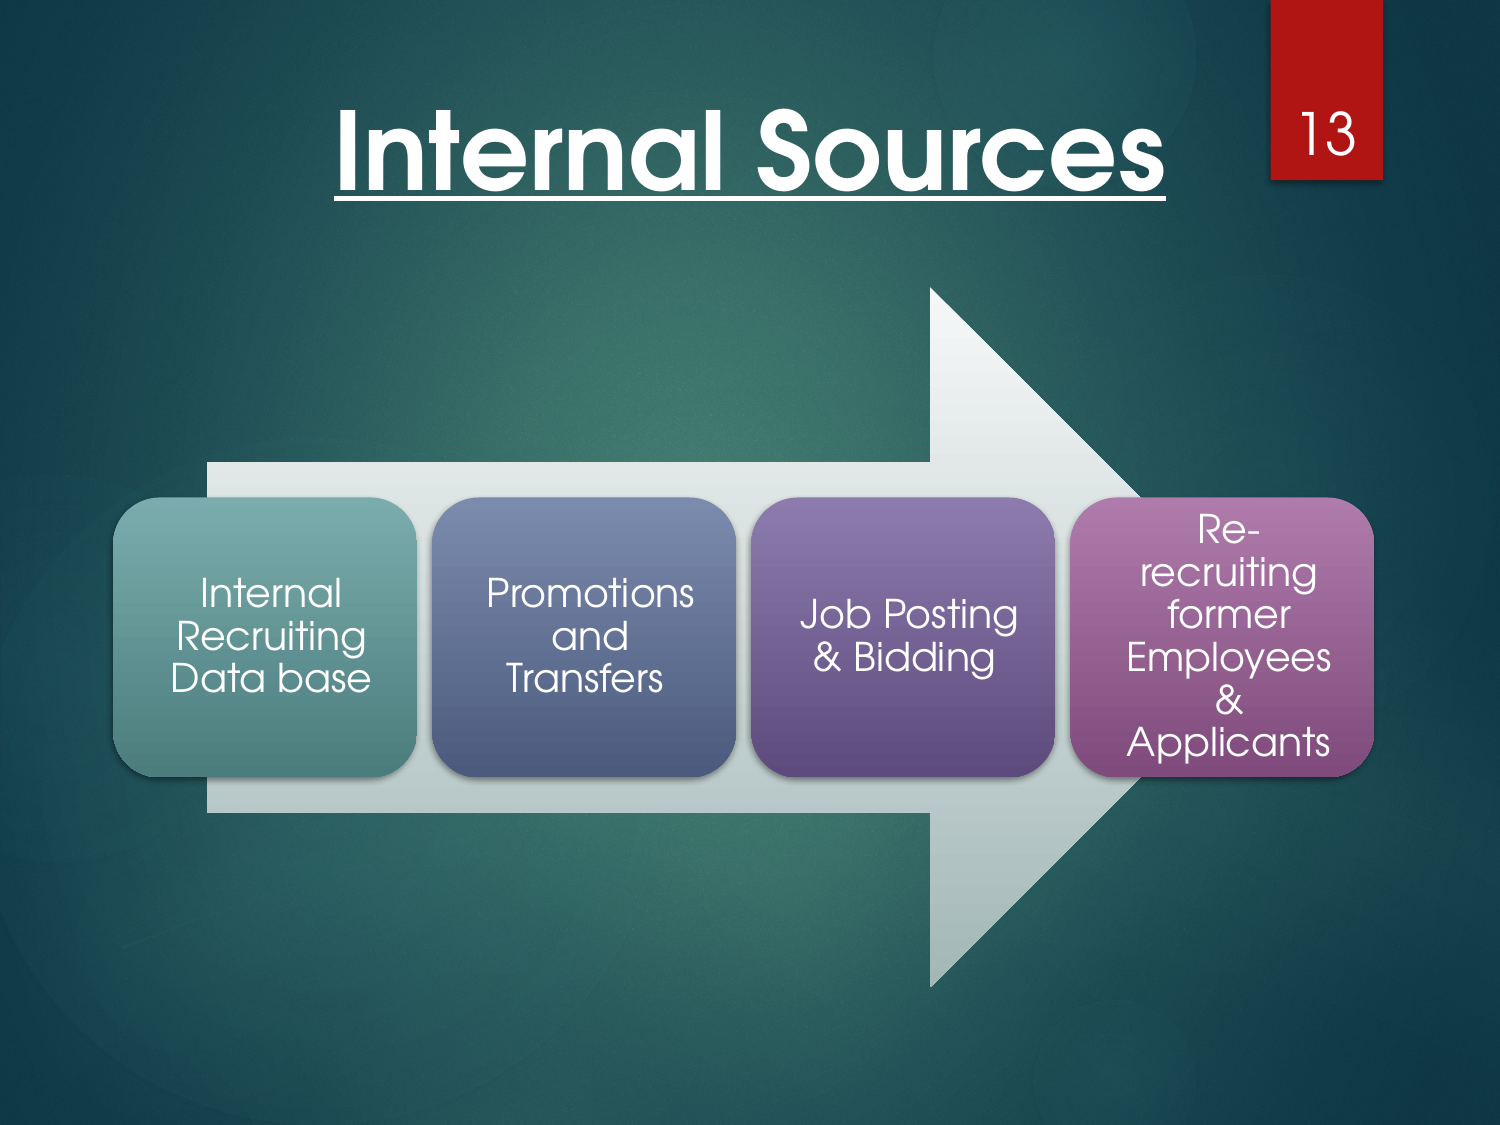

13
Internal Sources
Internal Recruiting Data base
Promotions and Transfers
Job Posting & Bidding
Re-recruiting former Employees & Applicants